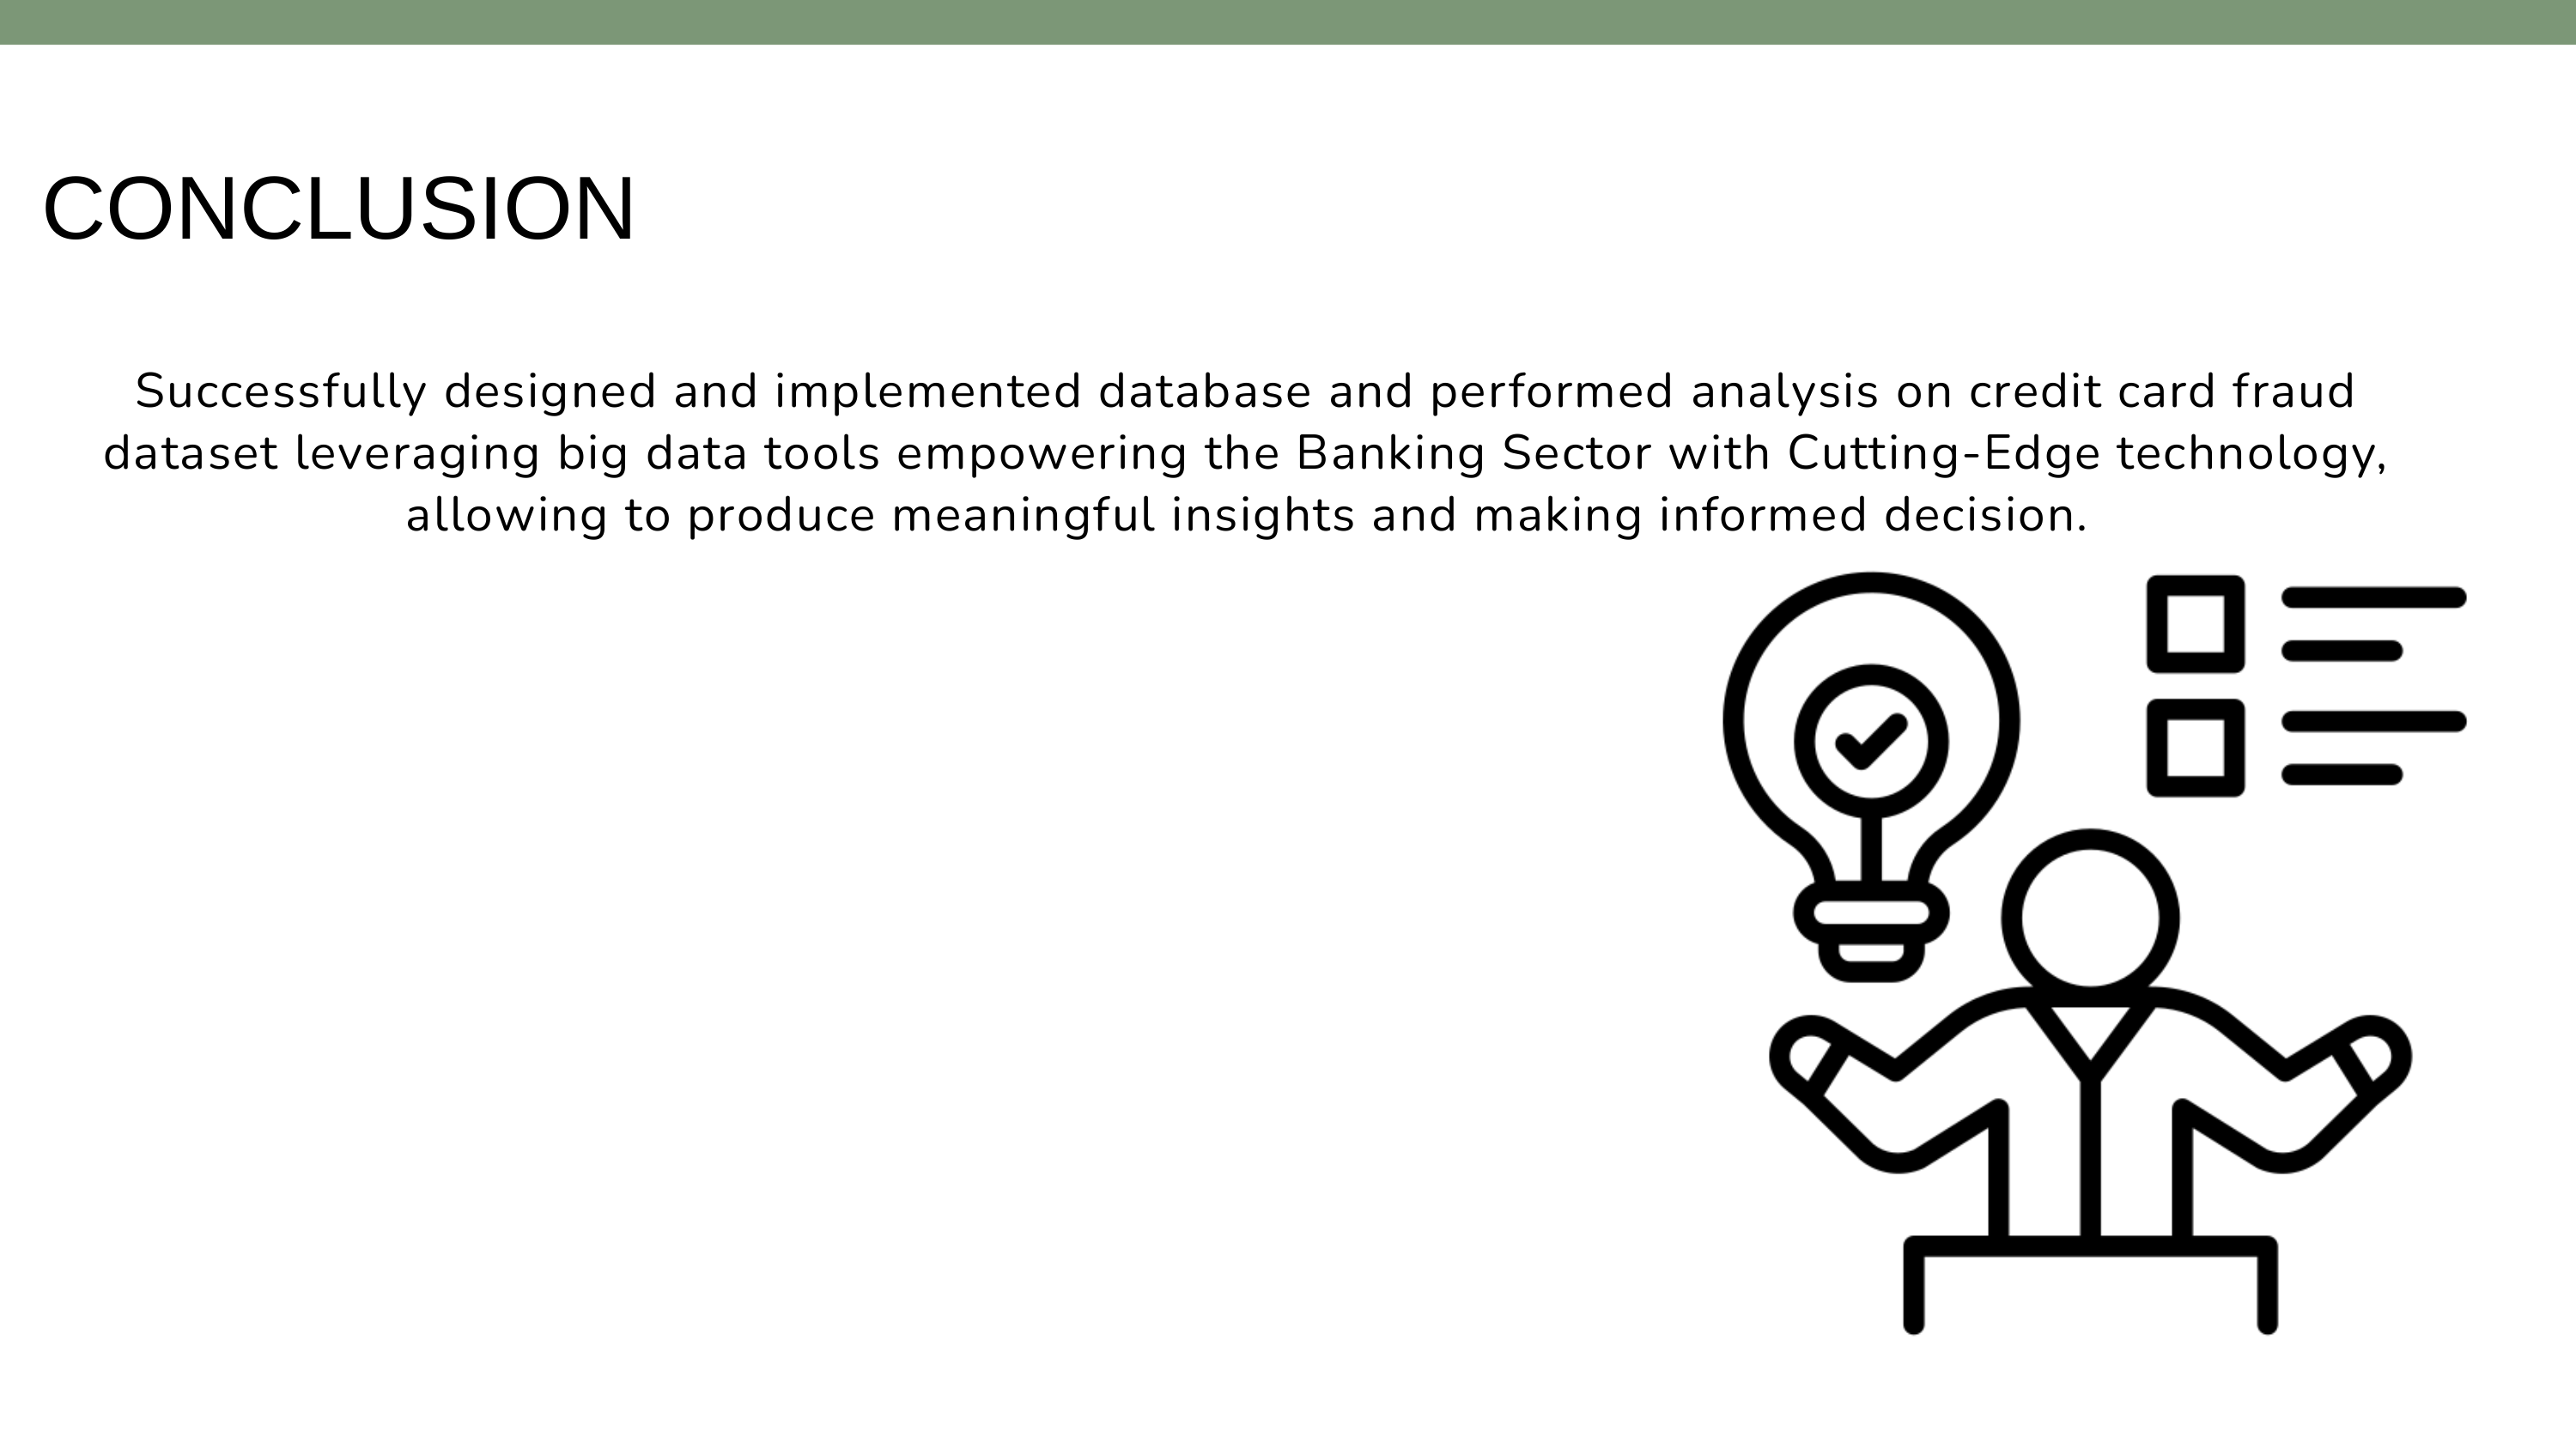

CONCLUSION

Successfully designed and implemented database and performed analysis on credit card fraud dataset leveraging big data tools empowering the Banking Sector with Cutting-Edge technology, allowing to produce meaningful insights and making informed decision.